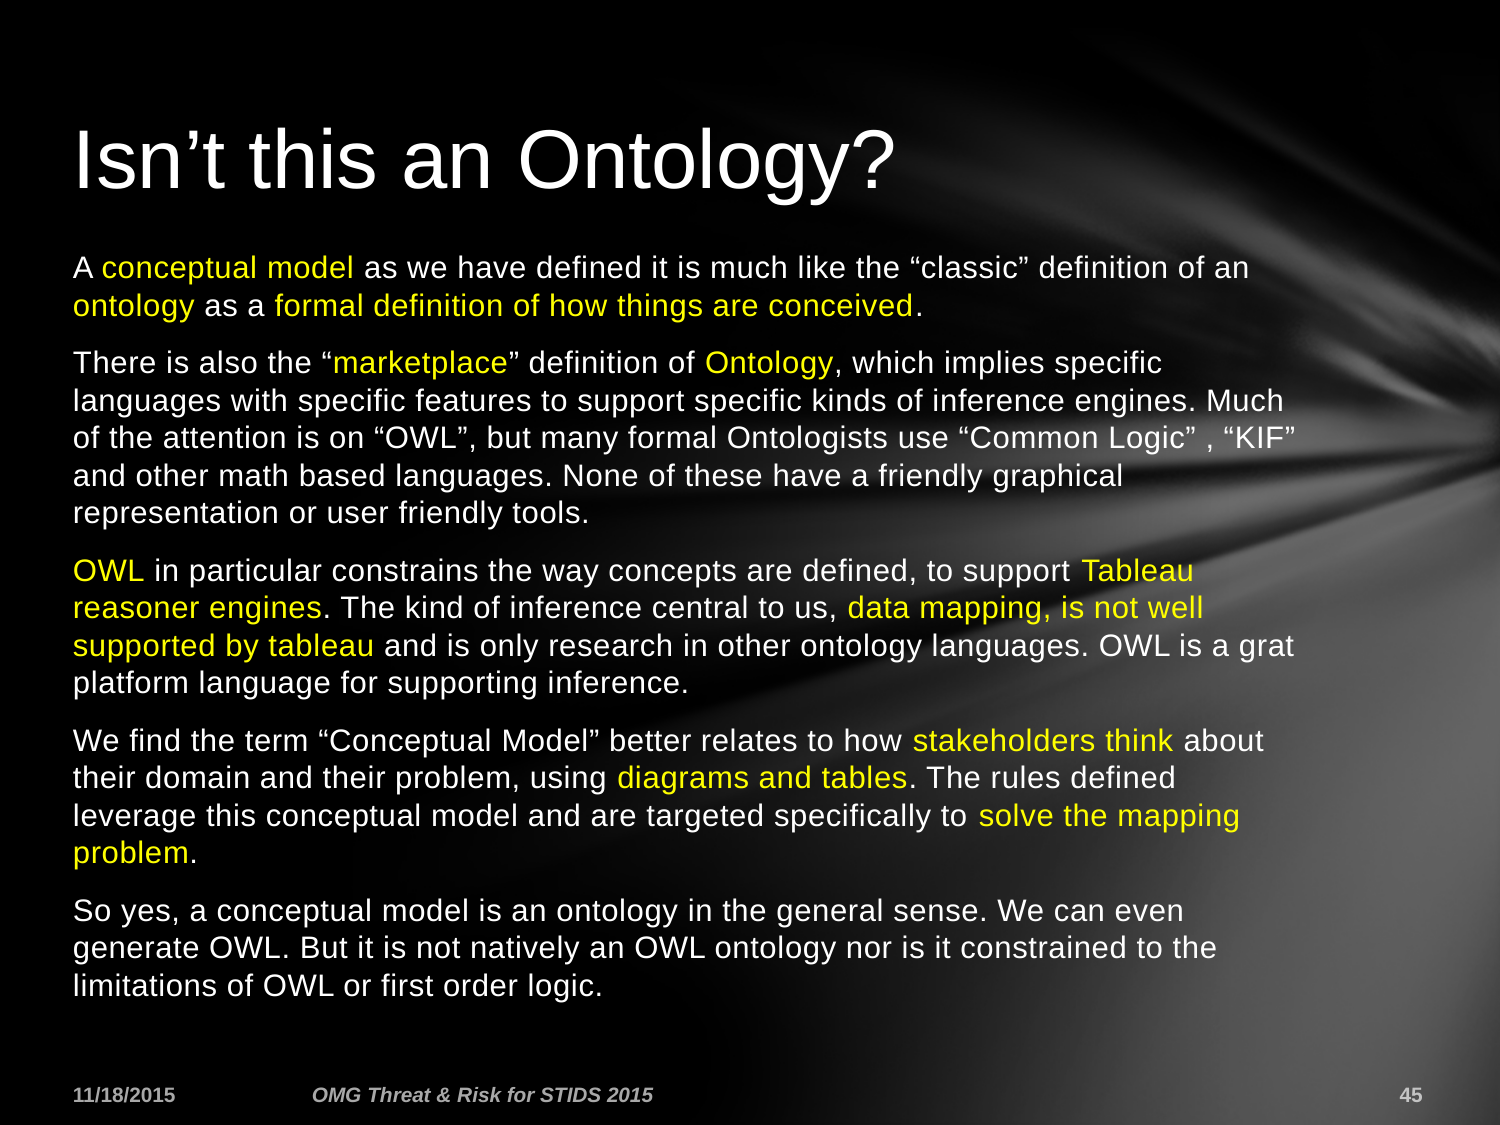

# Isn’t this an Ontology?
A conceptual model as we have defined it is much like the “classic” definition of an ontology as a formal definition of how things are conceived.
There is also the “marketplace” definition of Ontology, which implies specific languages with specific features to support specific kinds of inference engines. Much of the attention is on “OWL”, but many formal Ontologists use “Common Logic” , “KIF” and other math based languages. None of these have a friendly graphical representation or user friendly tools.
OWL in particular constrains the way concepts are defined, to support Tableau reasoner engines. The kind of inference central to us, data mapping, is not well supported by tableau and is only research in other ontology languages. OWL is a grat platform language for supporting inference.
We find the term “Conceptual Model” better relates to how stakeholders think about their domain and their problem, using diagrams and tables. The rules defined leverage this conceptual model and are targeted specifically to solve the mapping problem.
So yes, a conceptual model is an ontology in the general sense. We can even generate OWL. But it is not natively an OWL ontology nor is it constrained to the limitations of OWL or first order logic.

11/18/2015
OMG Threat & Risk for STIDS 2015
45